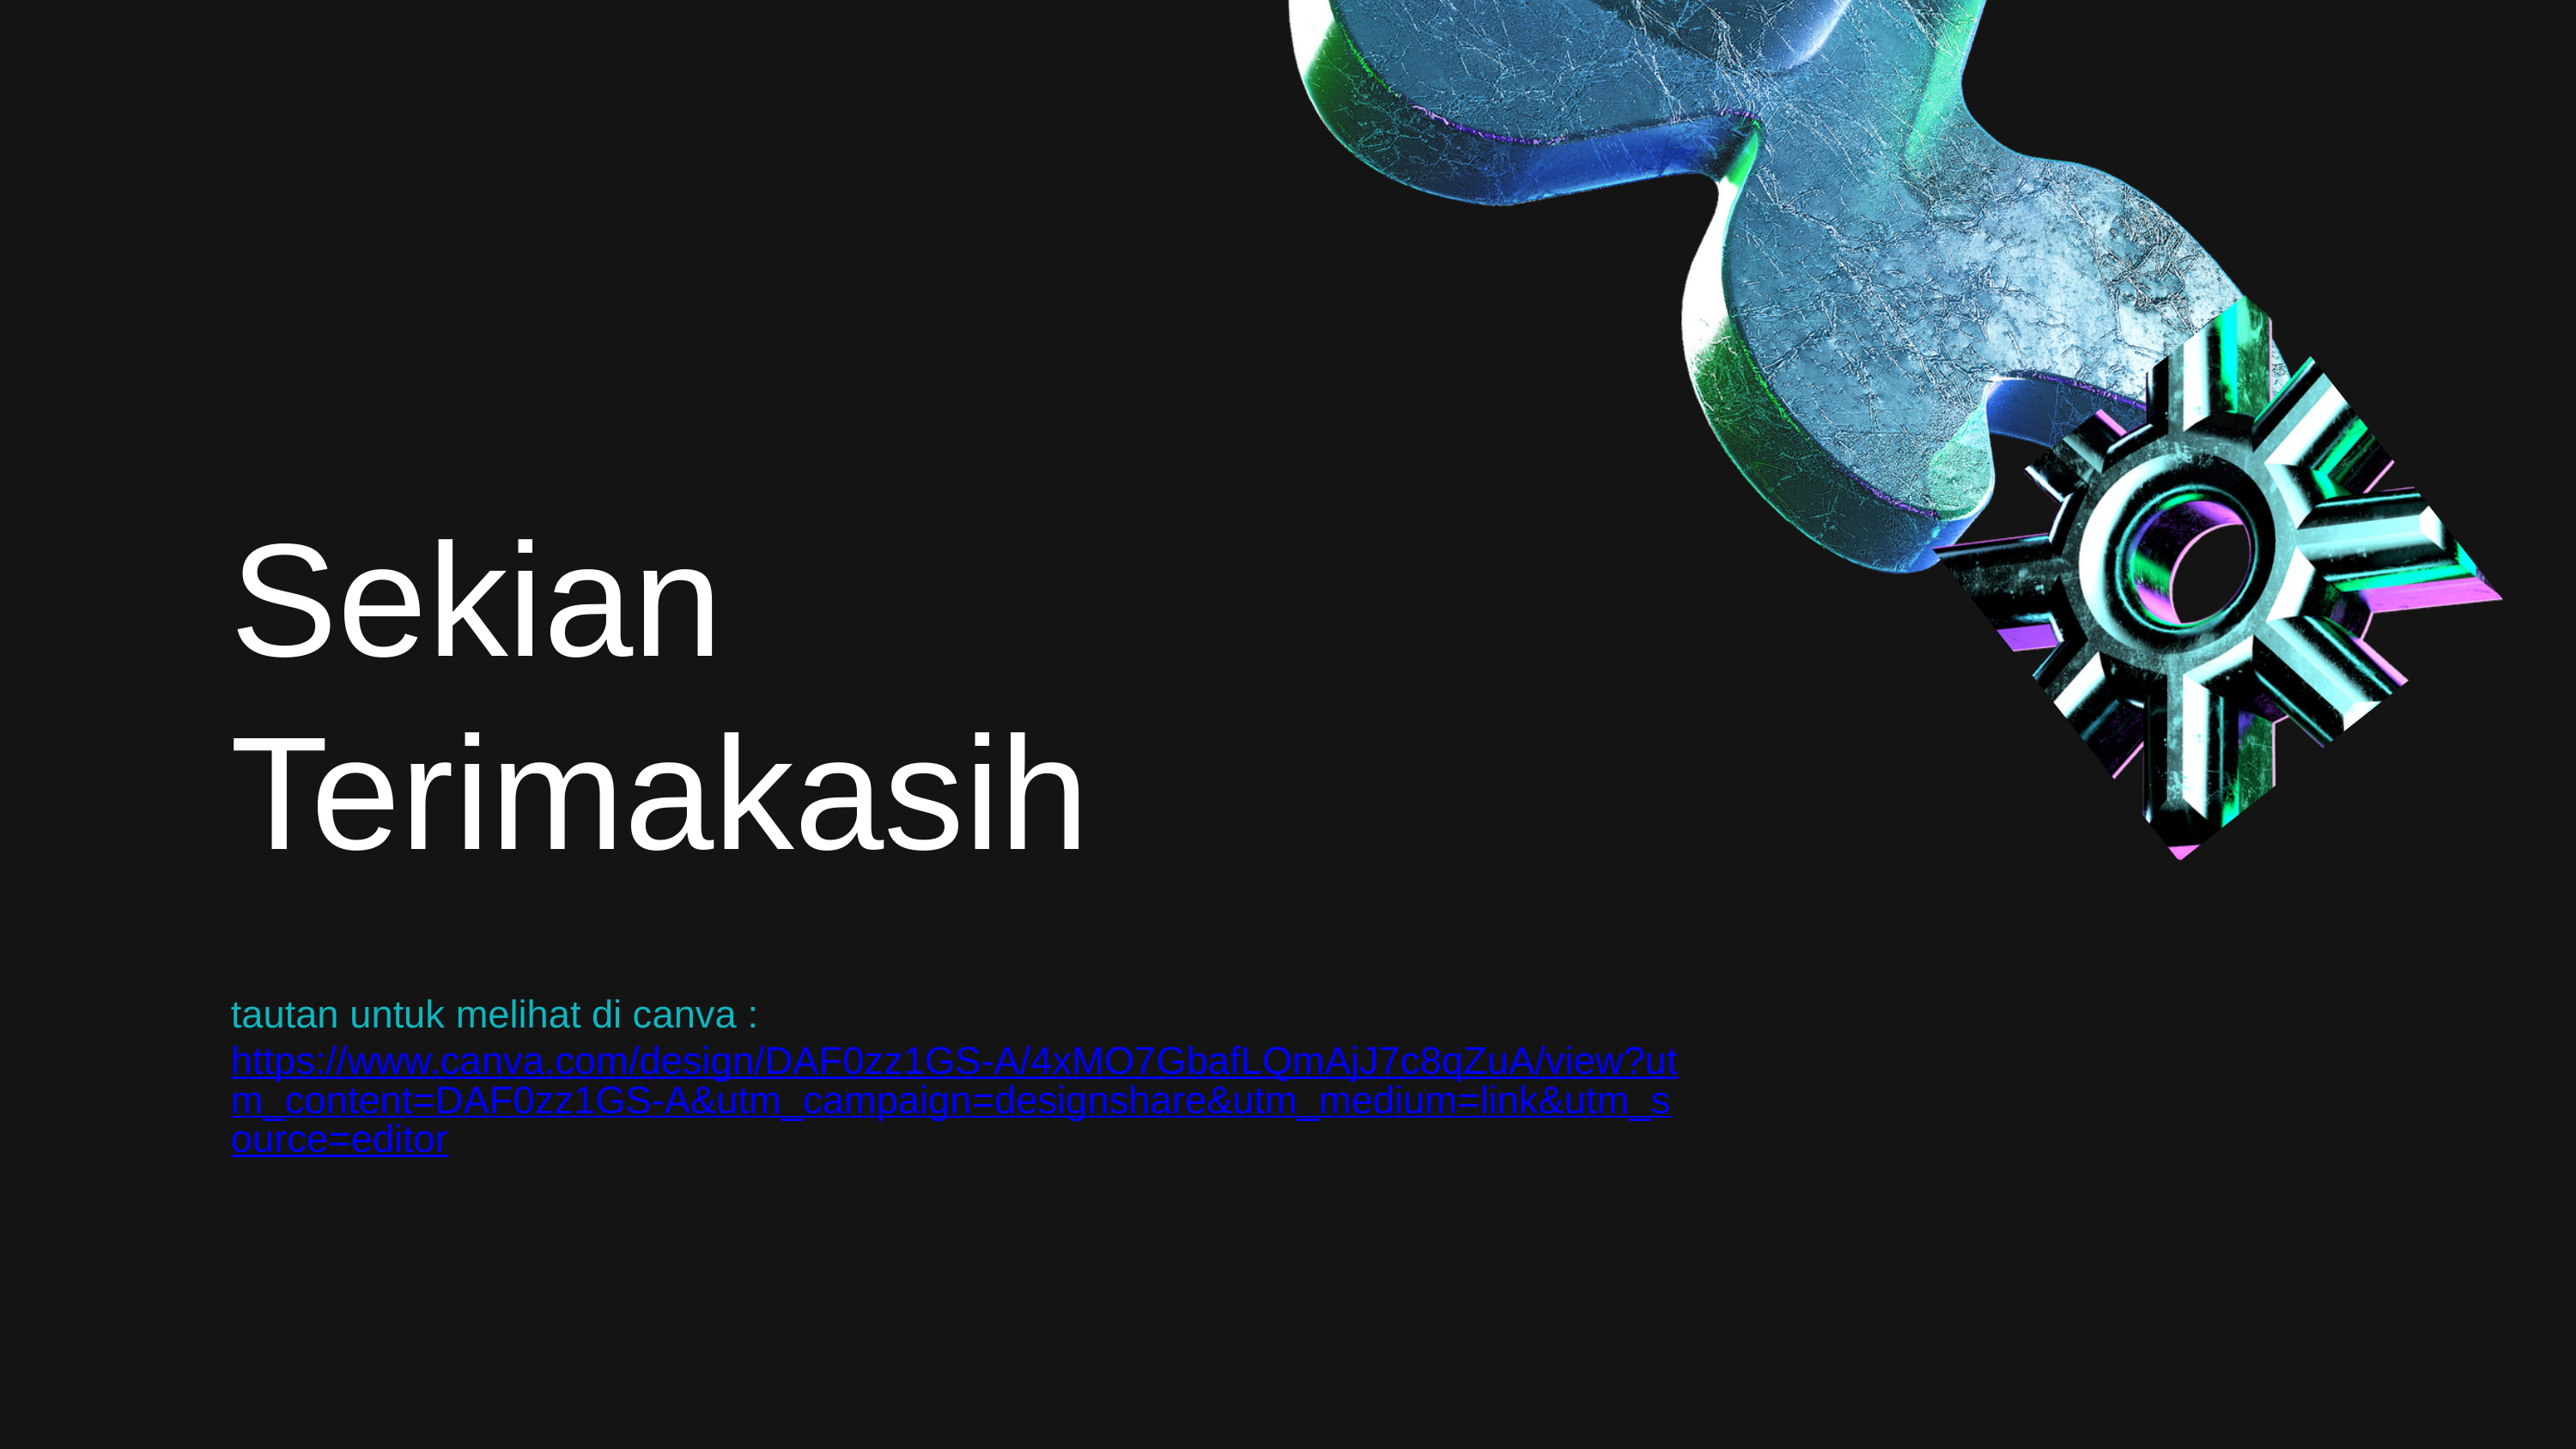

Sekian
Terimakasih
tautan untuk melihat di canva :
https://www.canva.com/design/DAF0zz1GS-A/4xMO7GbafLQmAjJ7c8qZuA/view?utm_content=DAF0zz1GS-A&utm_campaign=designshare&utm_medium=link&utm_source=editor